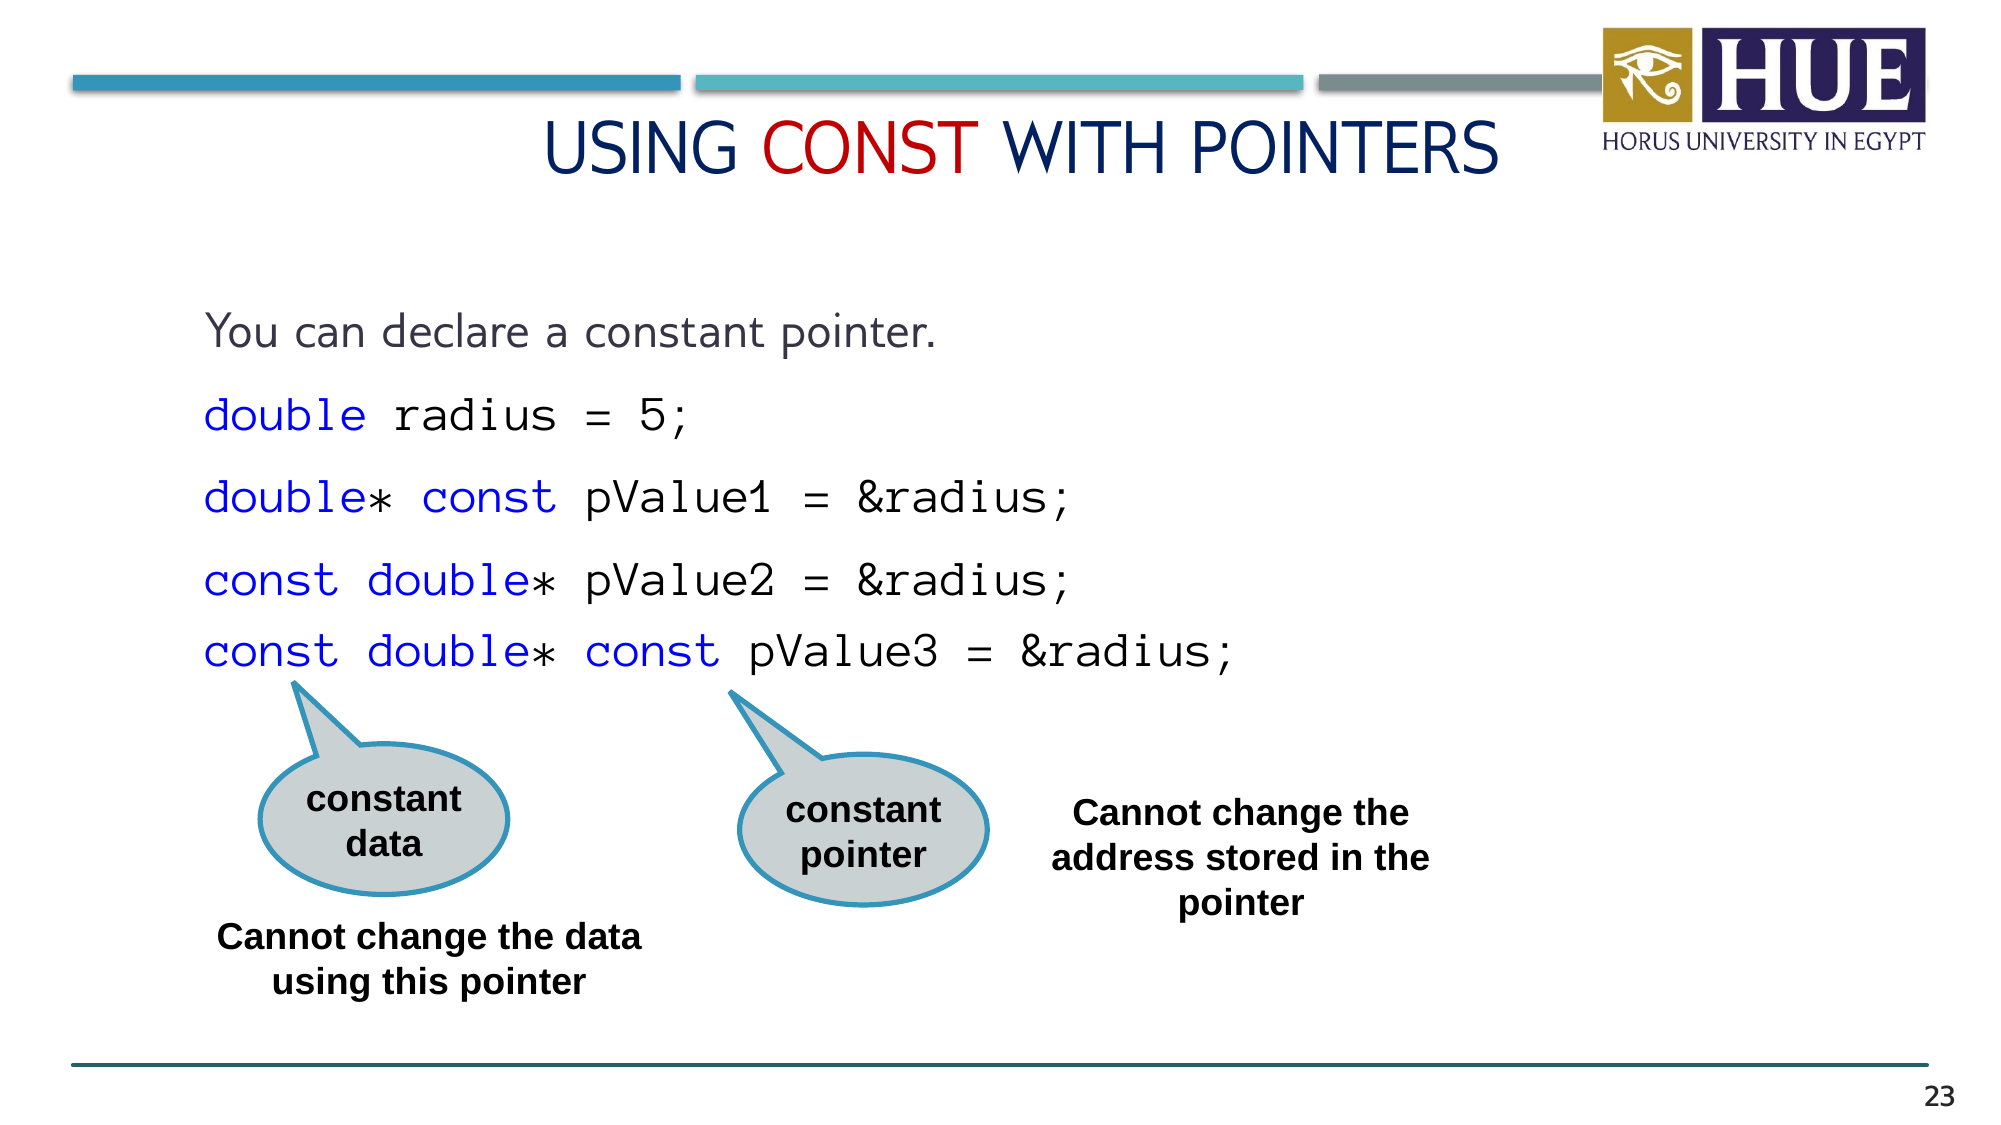

Using const with Pointers
You can declare a constant pointer.
double radius = 5;
double* const pValue1 = &radius;
const double* pValue2 = &radius;
const double* const pValue3 = &radius;

constant data
constant pointer
Cannot change the address stored in the pointer
Cannot change the data using this pointer
23